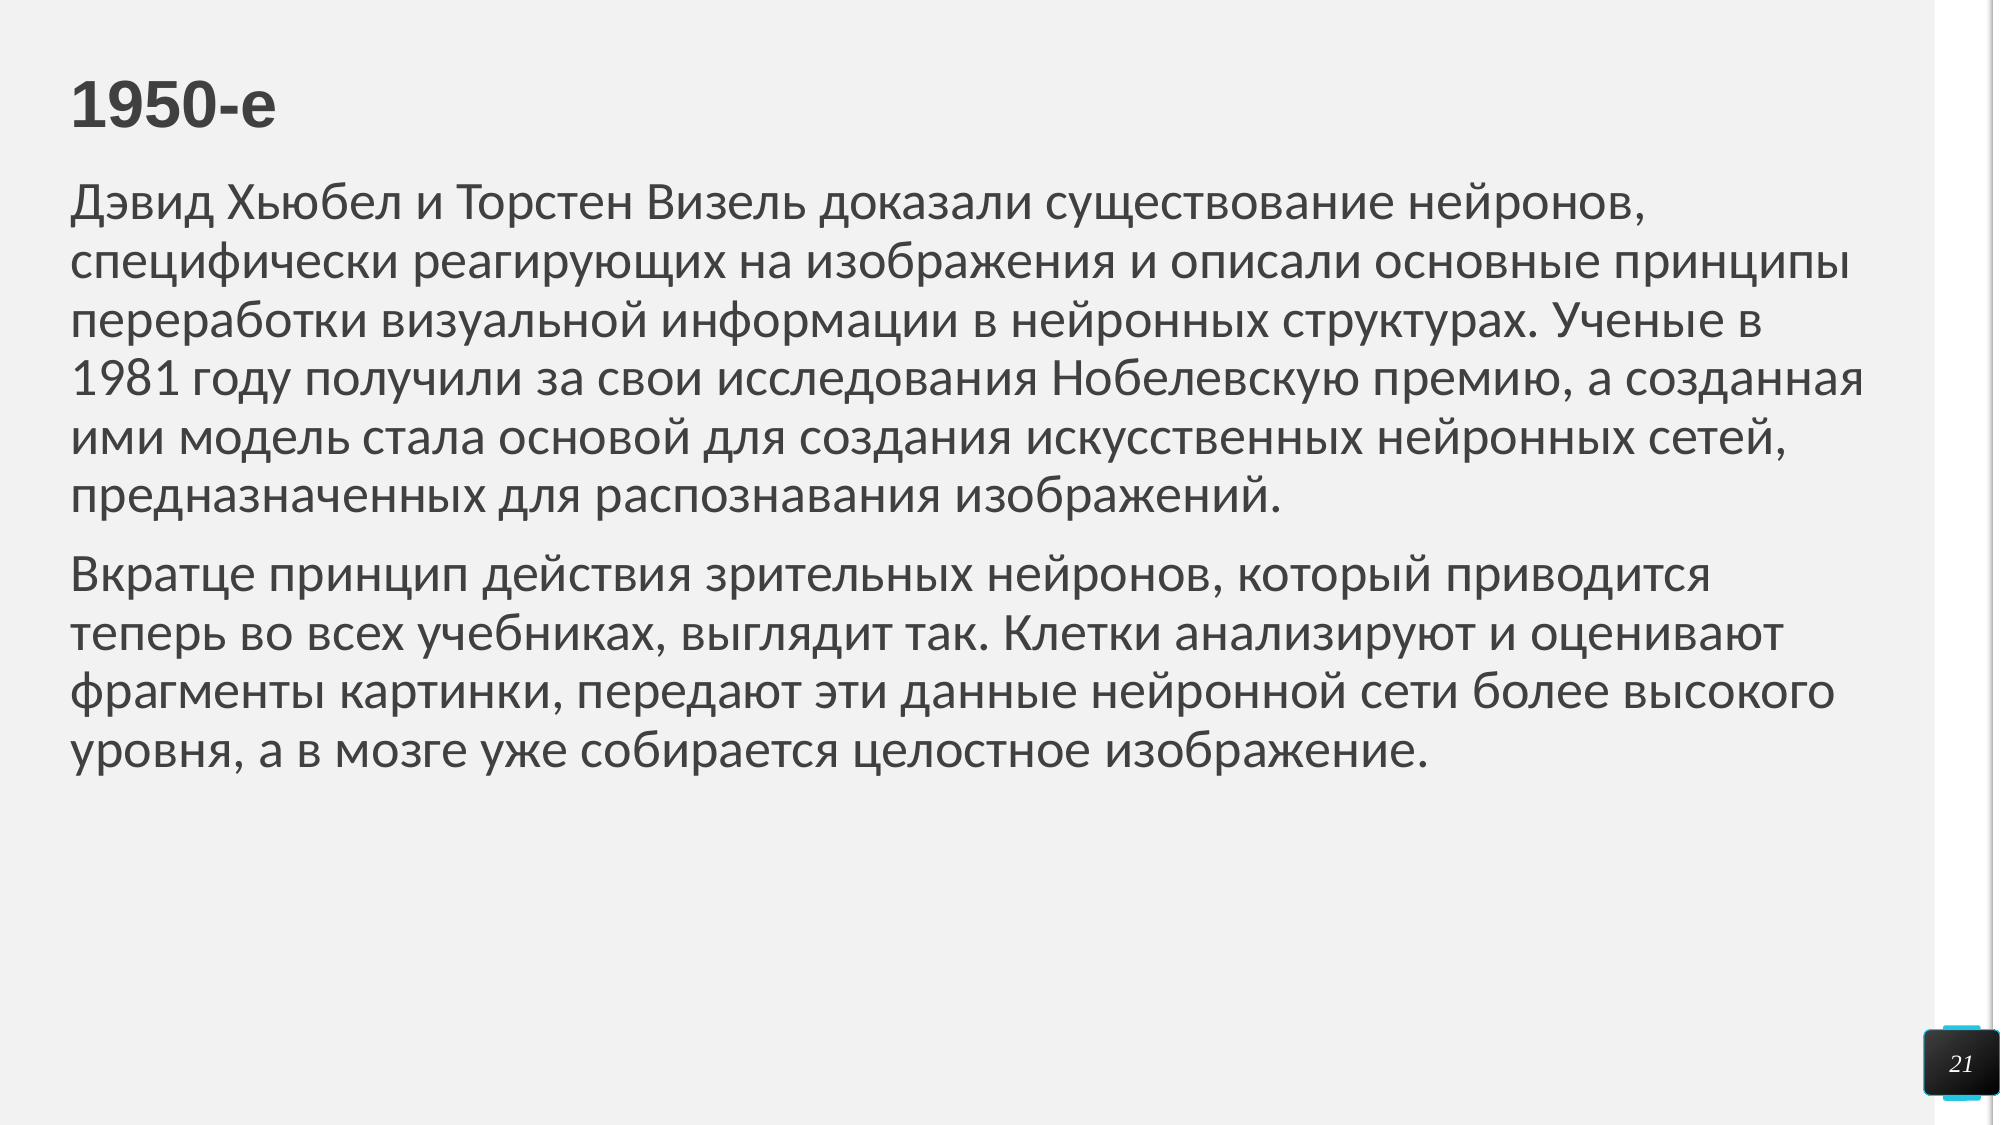

# 1950-е
Дэвид Хьюбел и Торстен Визель доказали существование нейронов, специфически реагирующих на изображения и описали основные принципы переработки визуальной информации в нейронных структурах. Ученые в 1981 году получили за свои исследования Нобелевскую премию, а созданная ими модель стала основой для создания искусственных нейронных сетей, предназначенных для распознавания изображений.
Вкратце принцип действия зрительных нейронов, который приводится теперь во всех учебниках, выглядит так. Клетки анализируют и оценивают фрагменты картинки, передают эти данные нейронной сети более высокого уровня, а в мозге уже собирается целостное изображение.
21